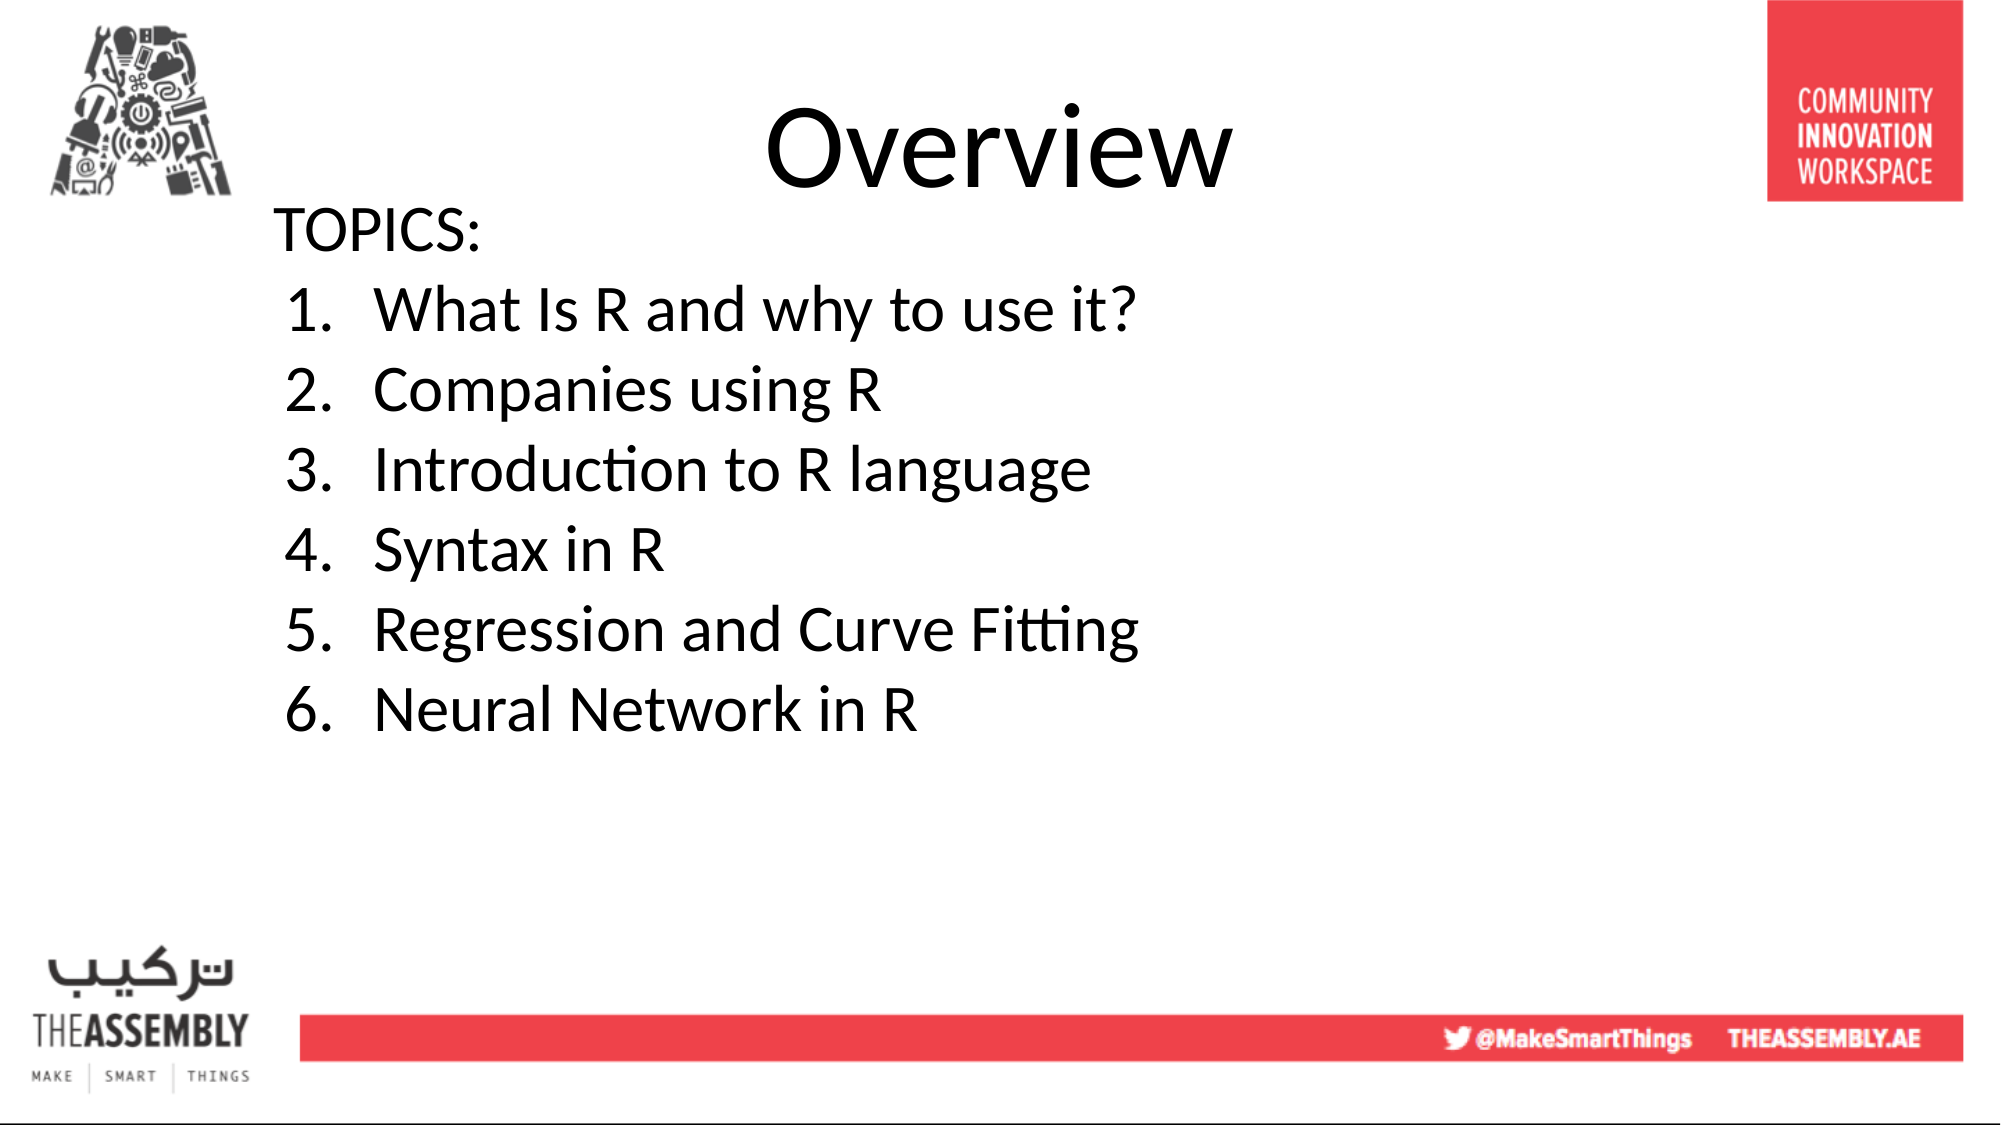

Overview
TOPICS:
What Is R and why to use it?
Companies using R
Introduction to R language
Syntax in R
Regression and Curve Fitting
Neural Network in R